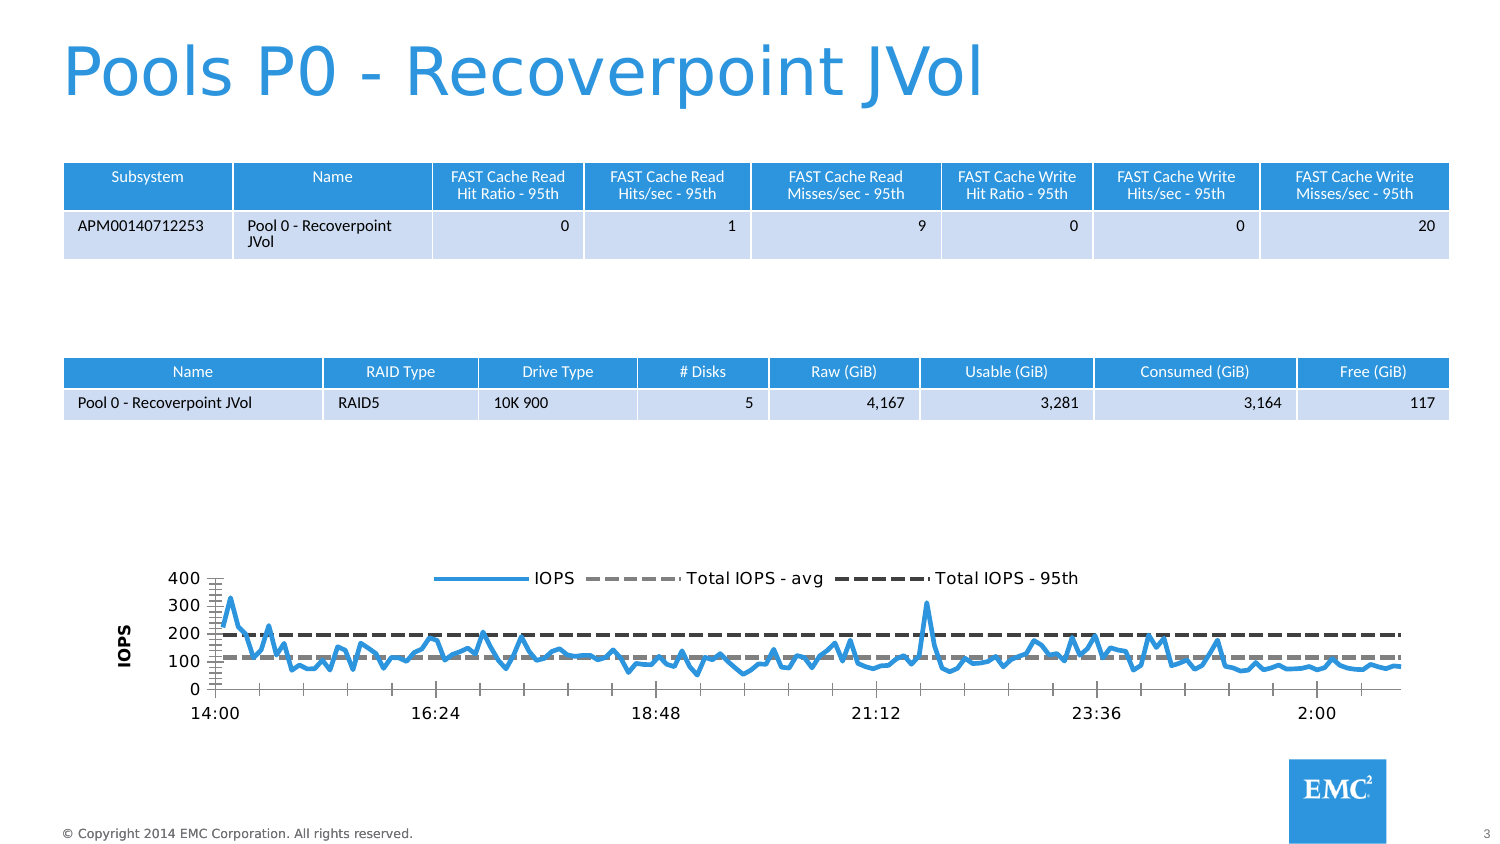

# Pools P0 - Recoverpoint JVol
| Subsystem | Name | FAST Cache Read Hit Ratio - 95th | FAST Cache Read Hits/sec - 95th | FAST Cache Read Misses/sec - 95th | FAST Cache Write Hit Ratio - 95th | FAST Cache Write Hits/sec - 95th | FAST Cache Write Misses/sec - 95th |
| --- | --- | --- | --- | --- | --- | --- | --- |
| APM00140712253 | Pool 0 - Recoverpoint JVol | 0 | 1 | 9 | 0 | 0 | 20 |
| Name | RAID Type | Drive Type | # Disks | Raw (GiB) | Usable (GiB) | Consumed (GiB) | Free (GiB) |
| --- | --- | --- | --- | --- | --- | --- | --- |
| Pool 0 - Recoverpoint JVol | RAID5 | 10K 900 | 5 | 4,167 | 3,281 | 3,164 | 117 |

### Chart

| Category | IOPS | Total IOPS - avg | Total IOPS - 95th |
|---|---|---|---|